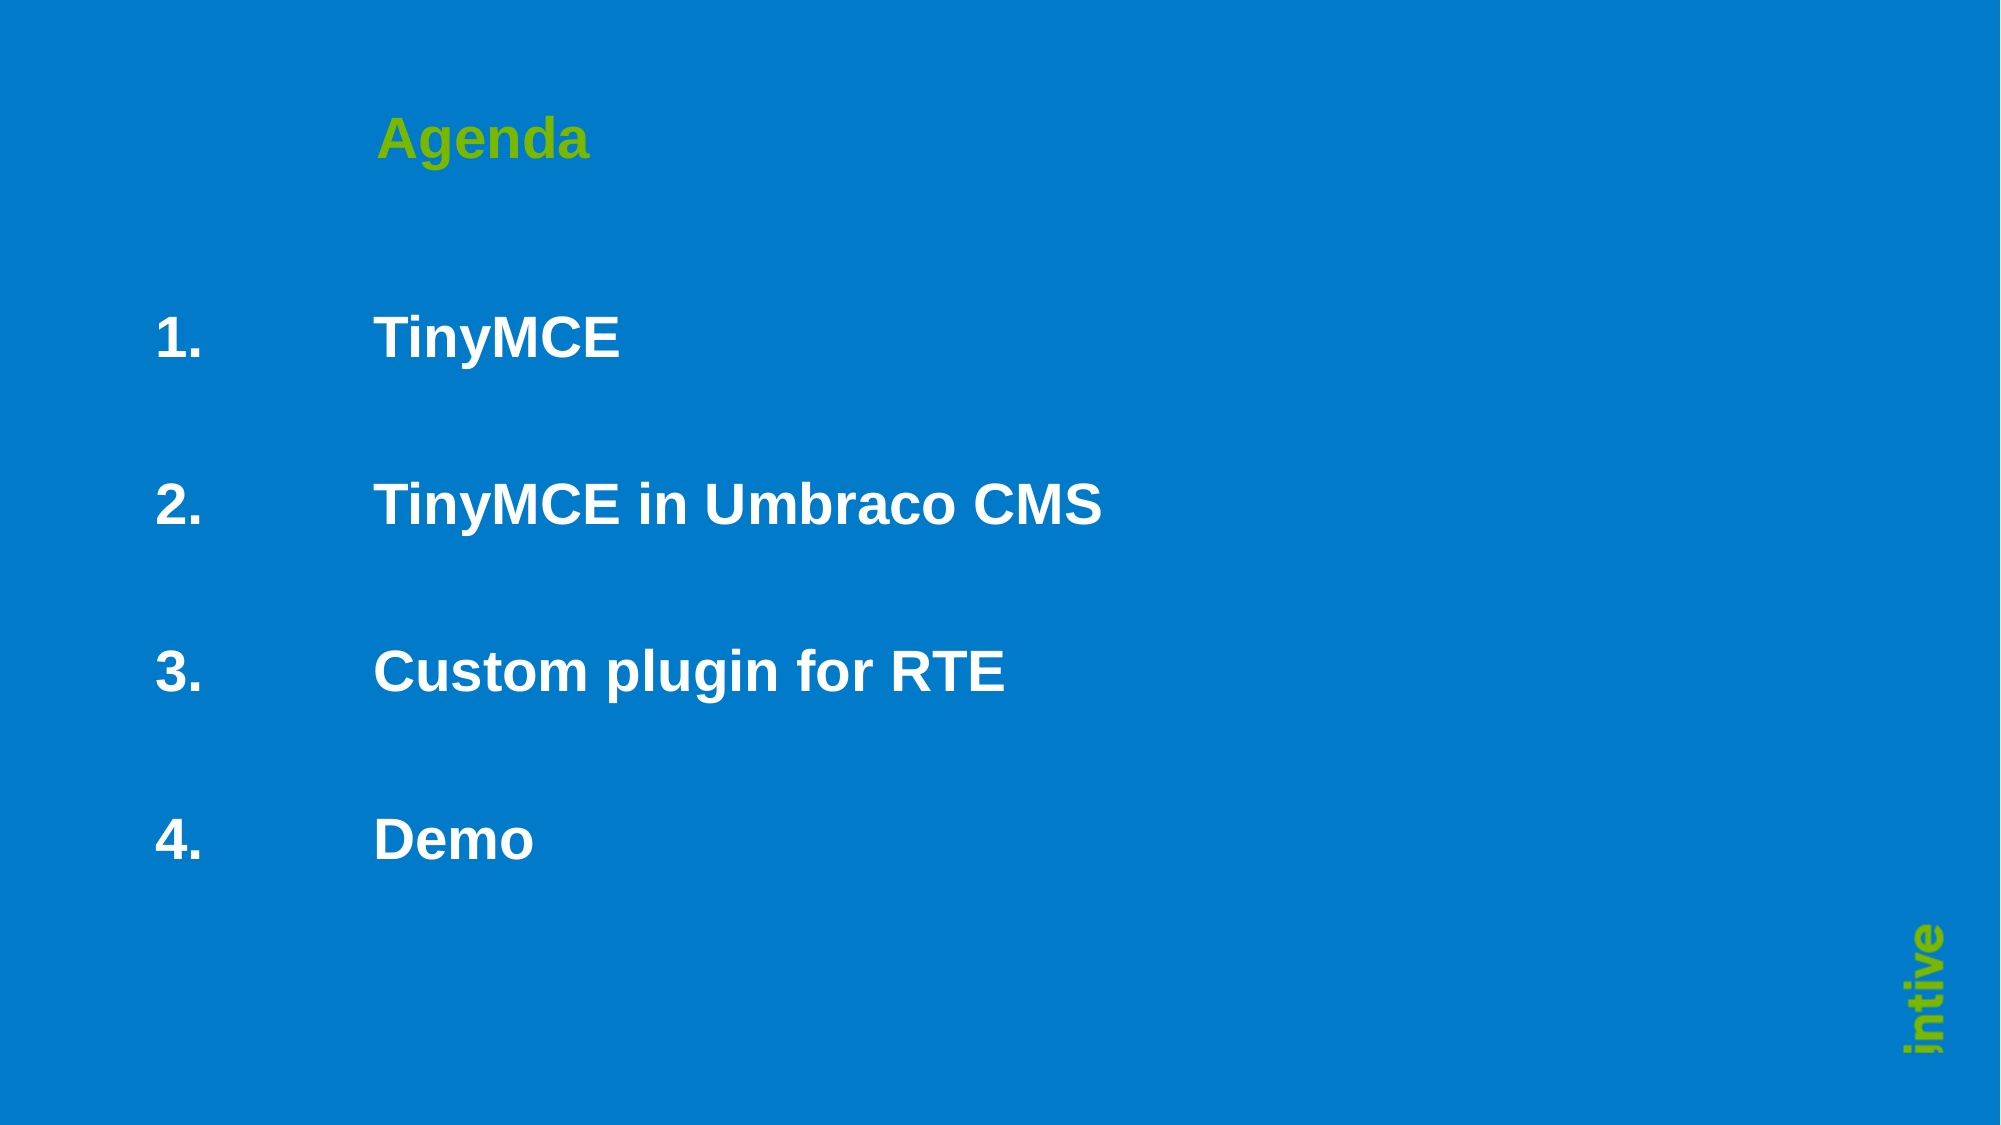

# Agenda
TinyMCE

TinyMCE in Umbraco CMS

Custom plugin for RTE

Demo